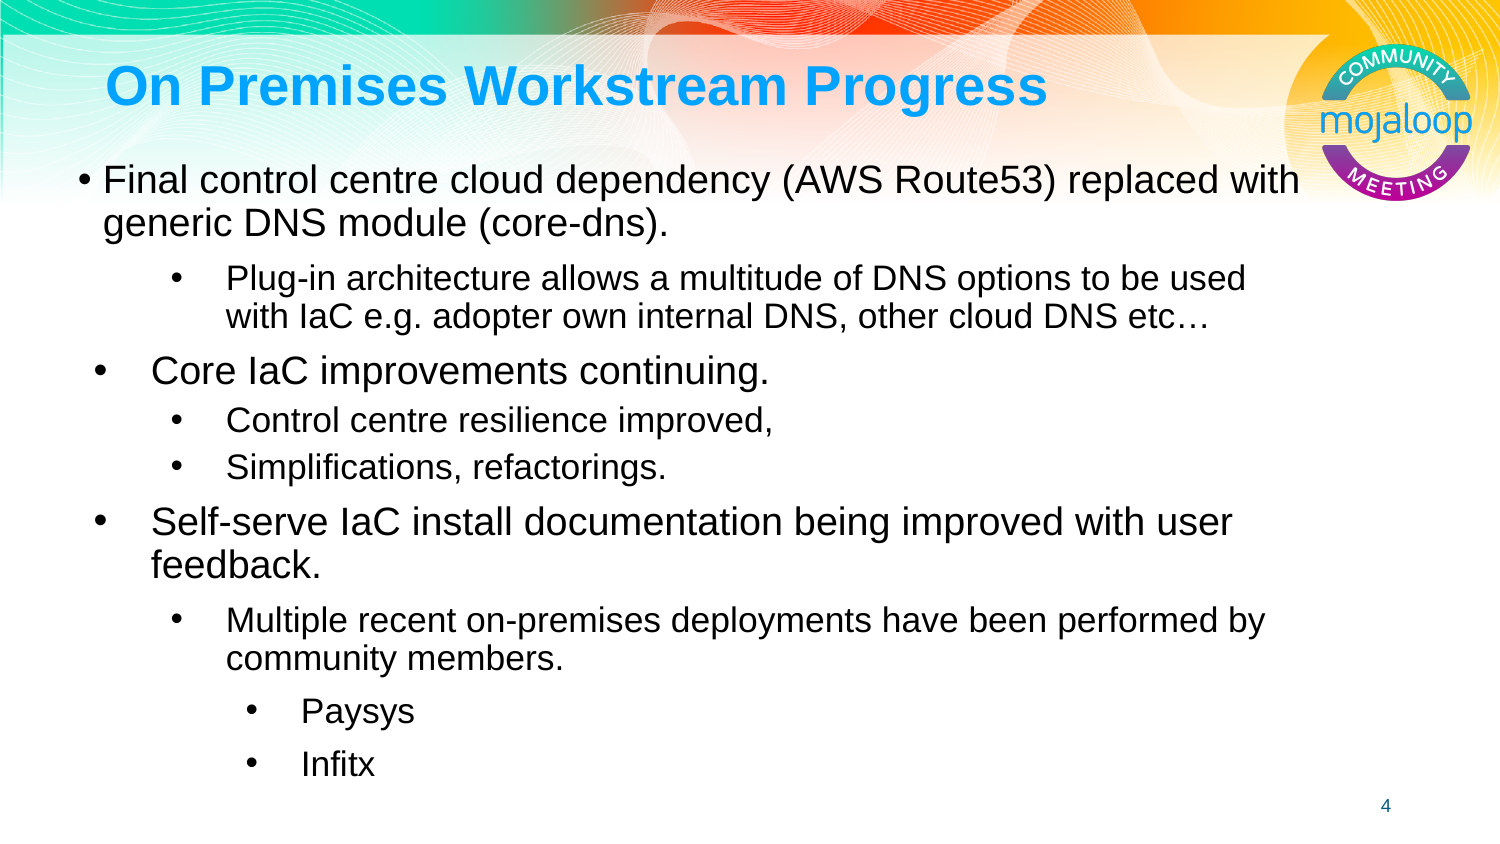

# On Premises Workstream Progress
Final control centre cloud dependency (AWS Route53) replaced with generic DNS module (core-dns).
Plug-in architecture allows a multitude of DNS options to be used with IaC e.g. adopter own internal DNS, other cloud DNS etc…
Core IaC improvements continuing.
Control centre resilience improved,
Simplifications, refactorings.
Self-serve IaC install documentation being improved with user feedback.
Multiple recent on-premises deployments have been performed by community members.
Paysys
Infitx
4